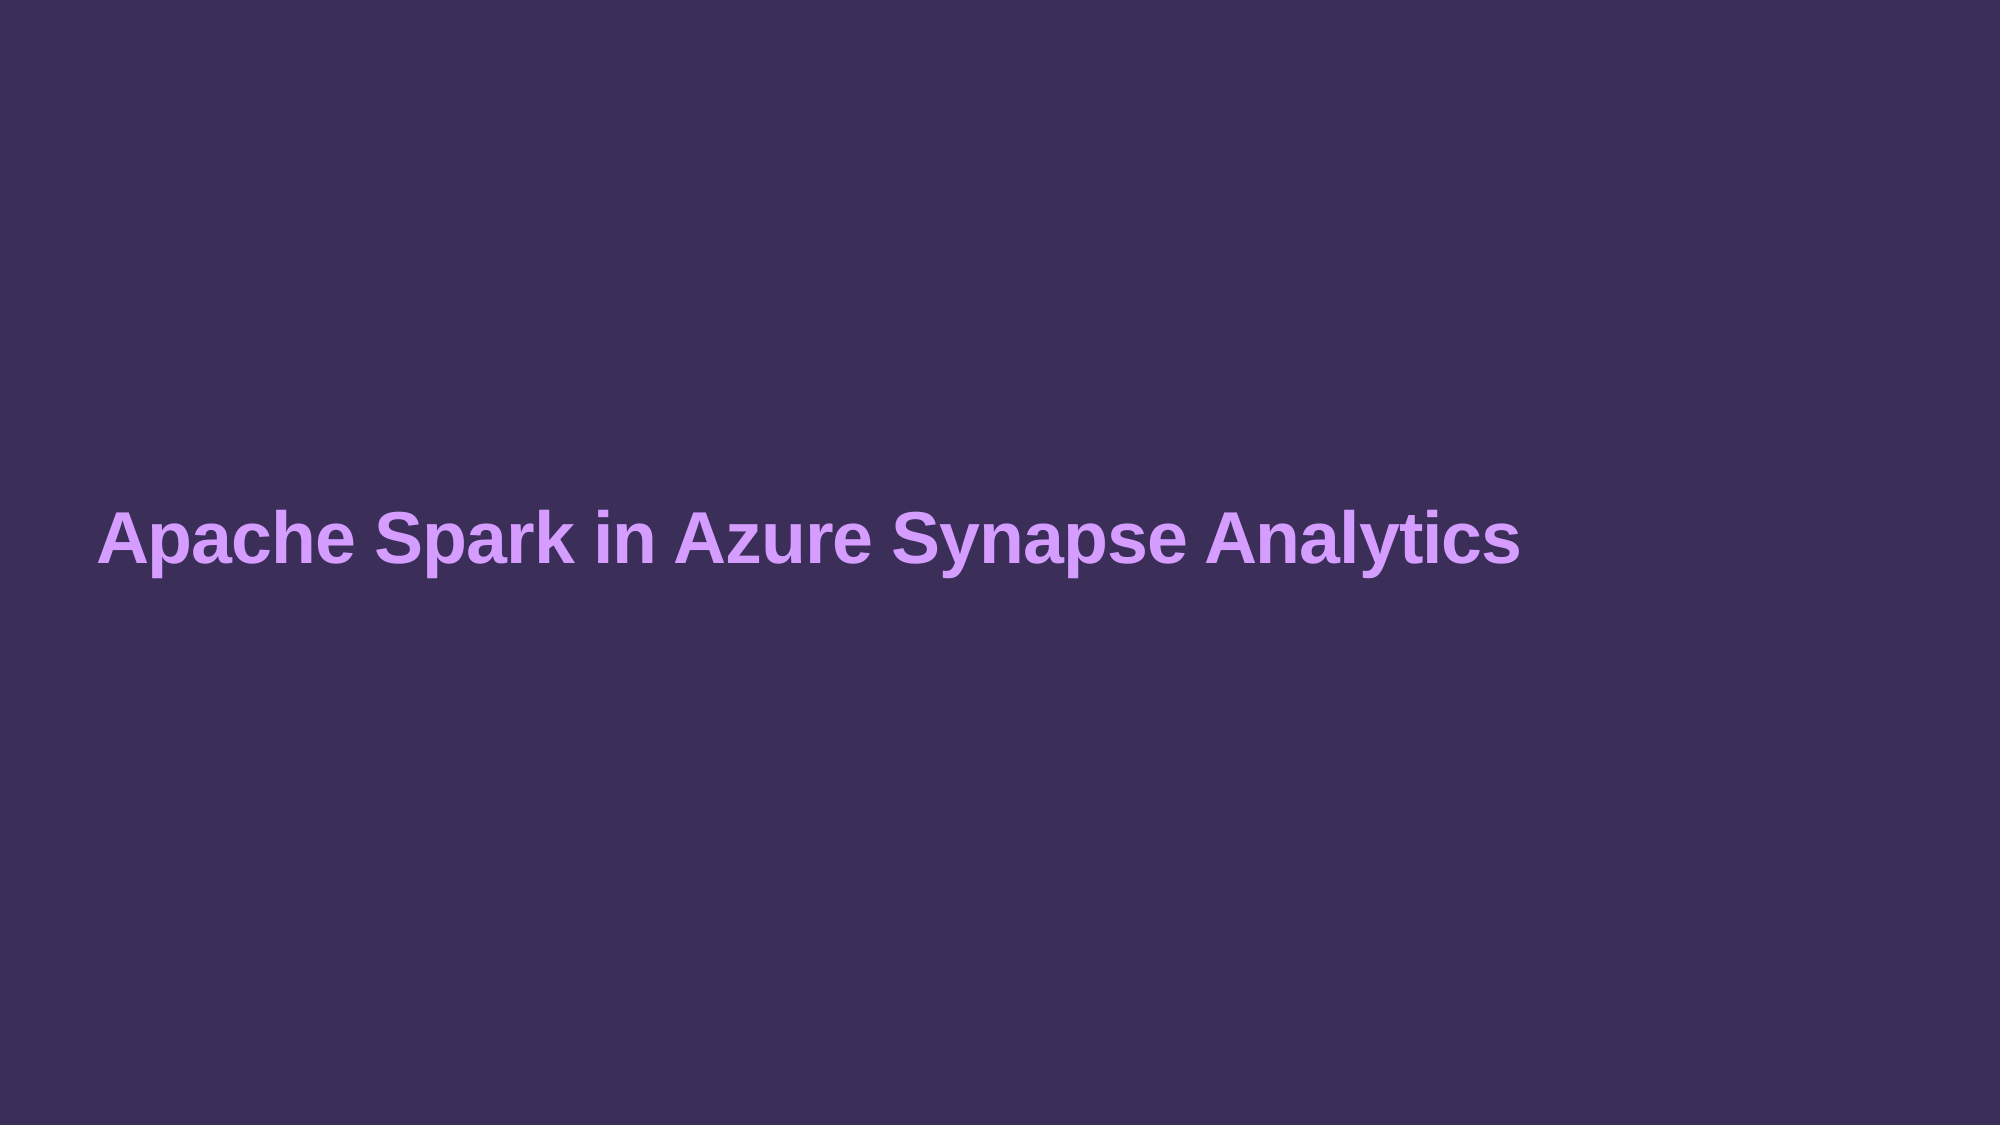

# Apache Spark in Azure Synapse Analytics